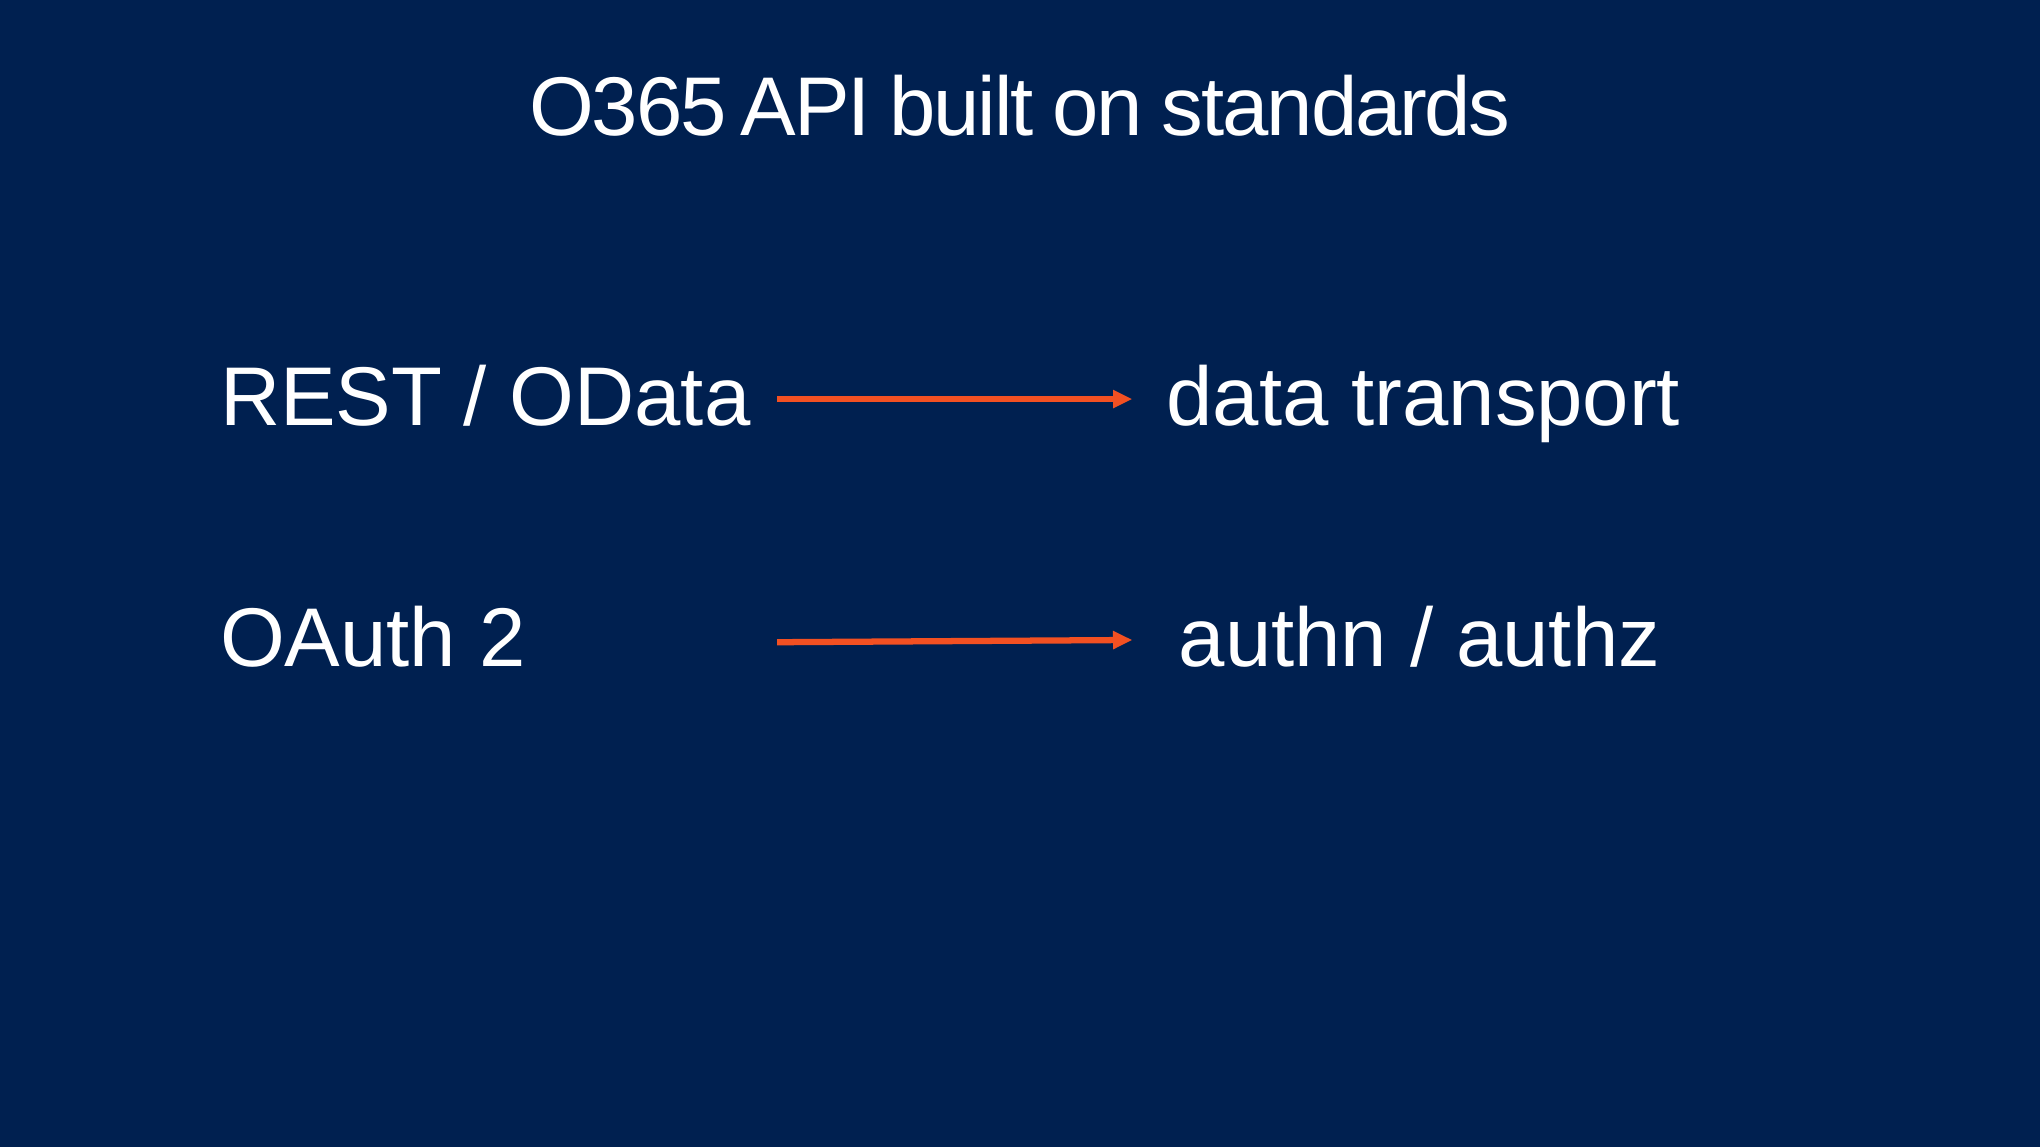

# O365 API built on standards
REST / OData 			  data transport
OAuth 2 			         authn / authz